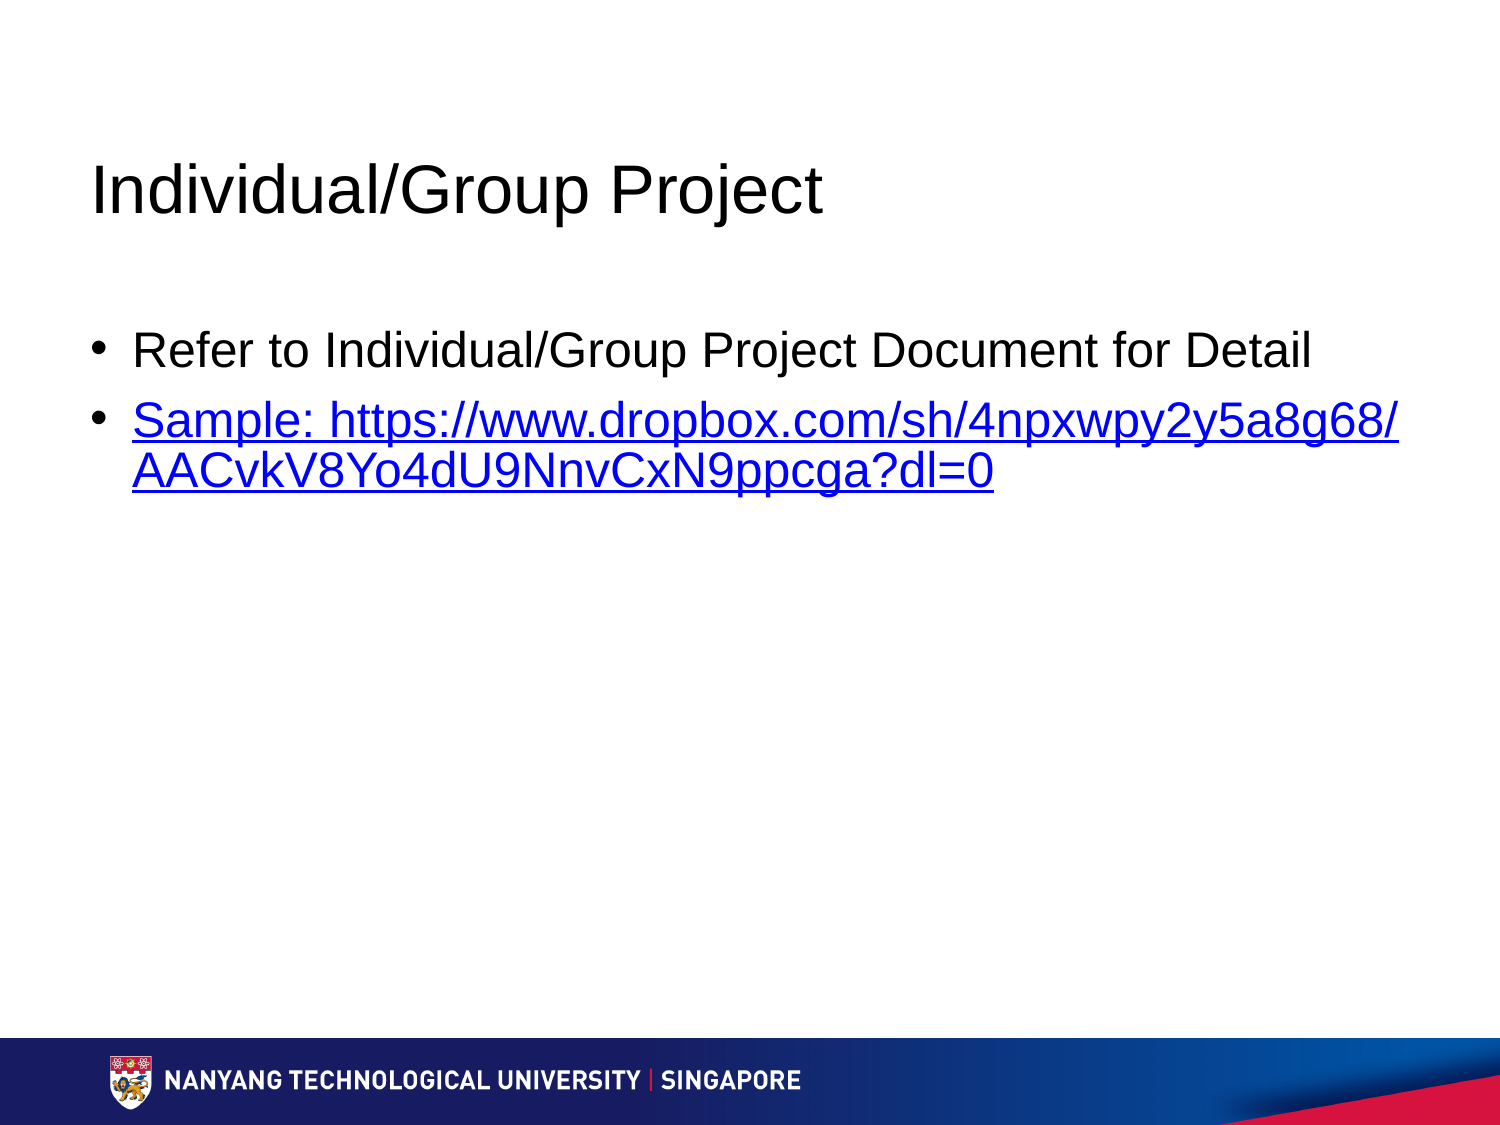

# Individual/Group Project
Refer to Individual/Group Project Document for Detail
Sample: https://www.dropbox.com/sh/4npxwpy2y5a8g68/AACvkV8Yo4dU9NnvCxN9ppcga?dl=0